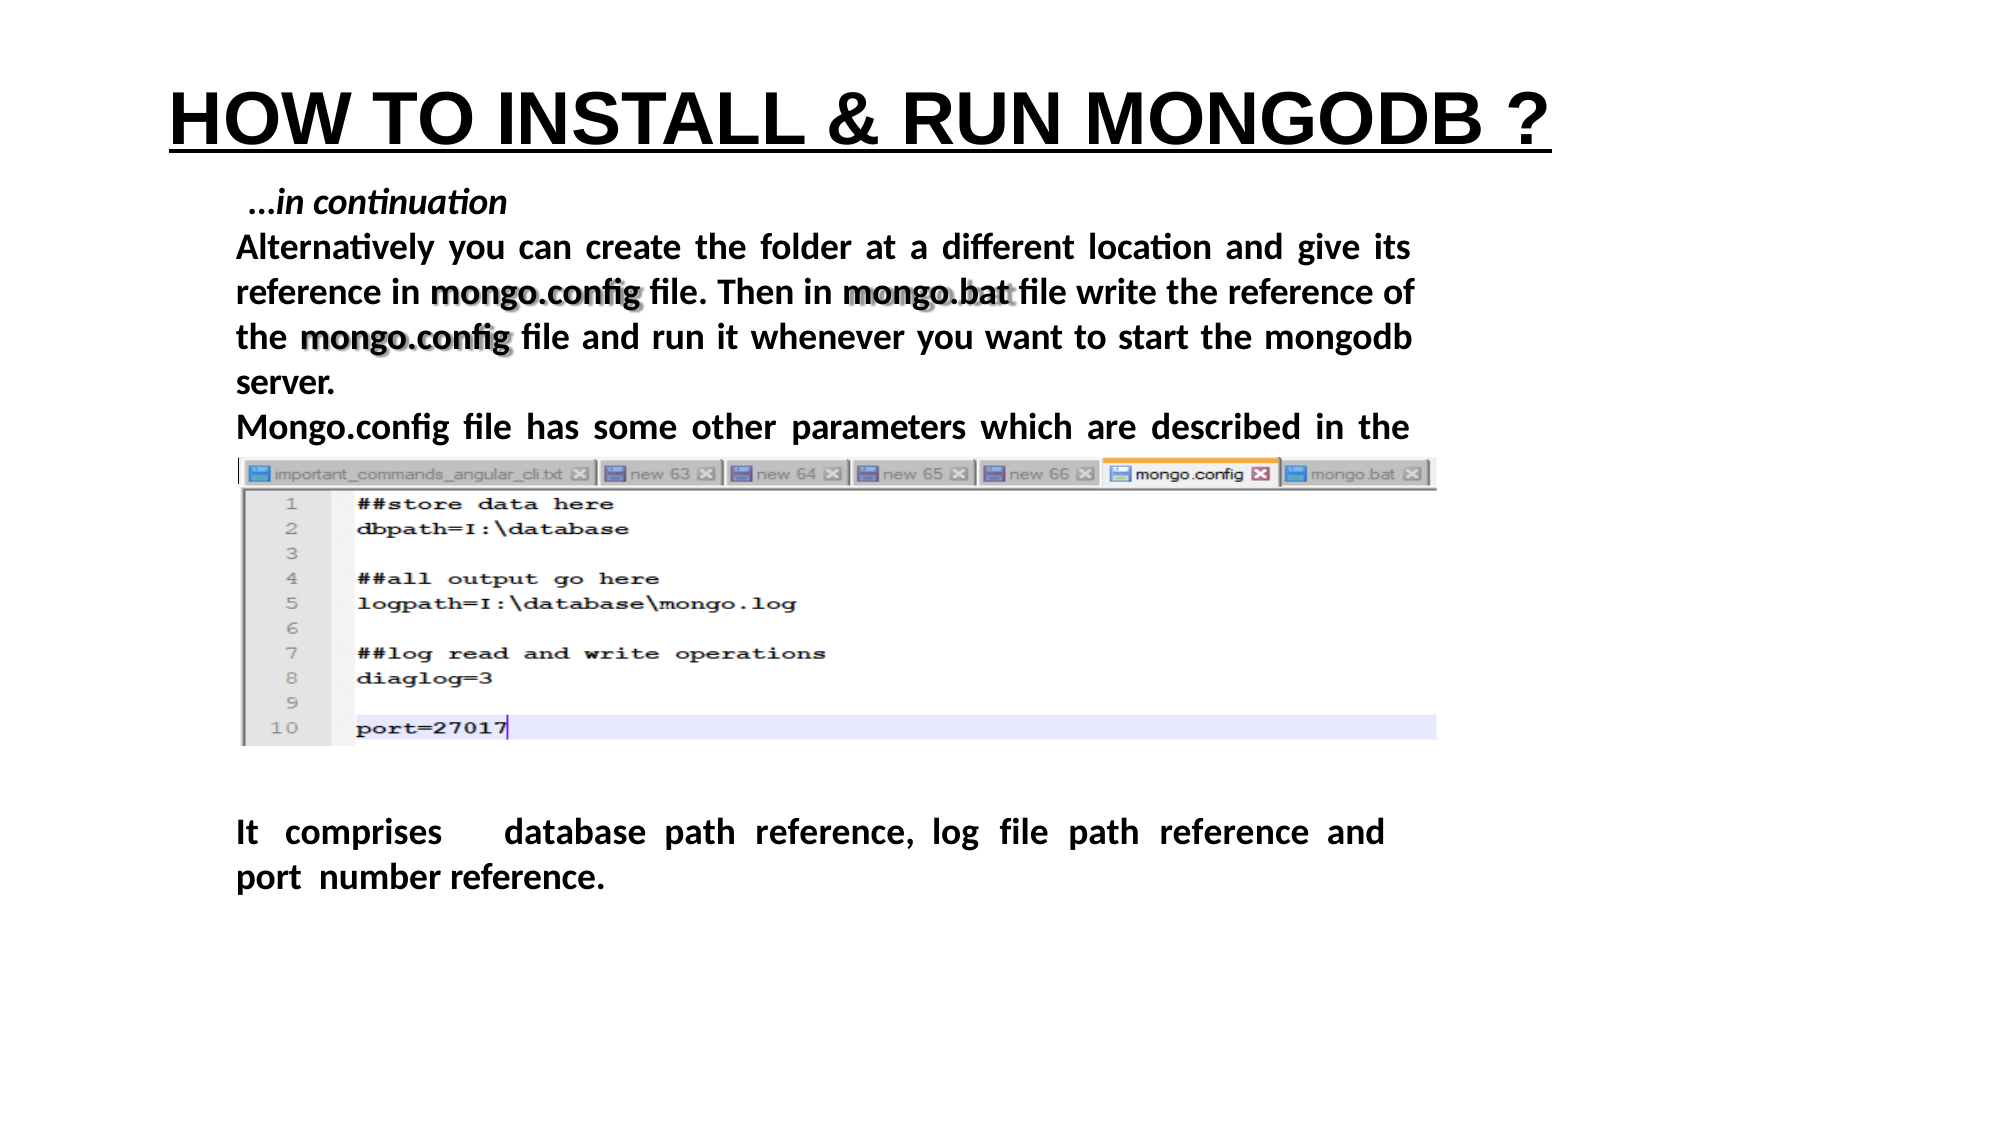

HOW TO INSTALL & RUN MONGODB ?
…in continuation
Alternatively you can create the folder at a different location and give its  reference in mongo.config file. Then in mongo.bat file write the reference of  the mongo.config file and run it whenever you want to start the mongodb  server.
Mongo.config file has some other parameters which are described in the  below image.

It	comprises	database	path	reference,	log	file	path	reference	and	port  number reference.